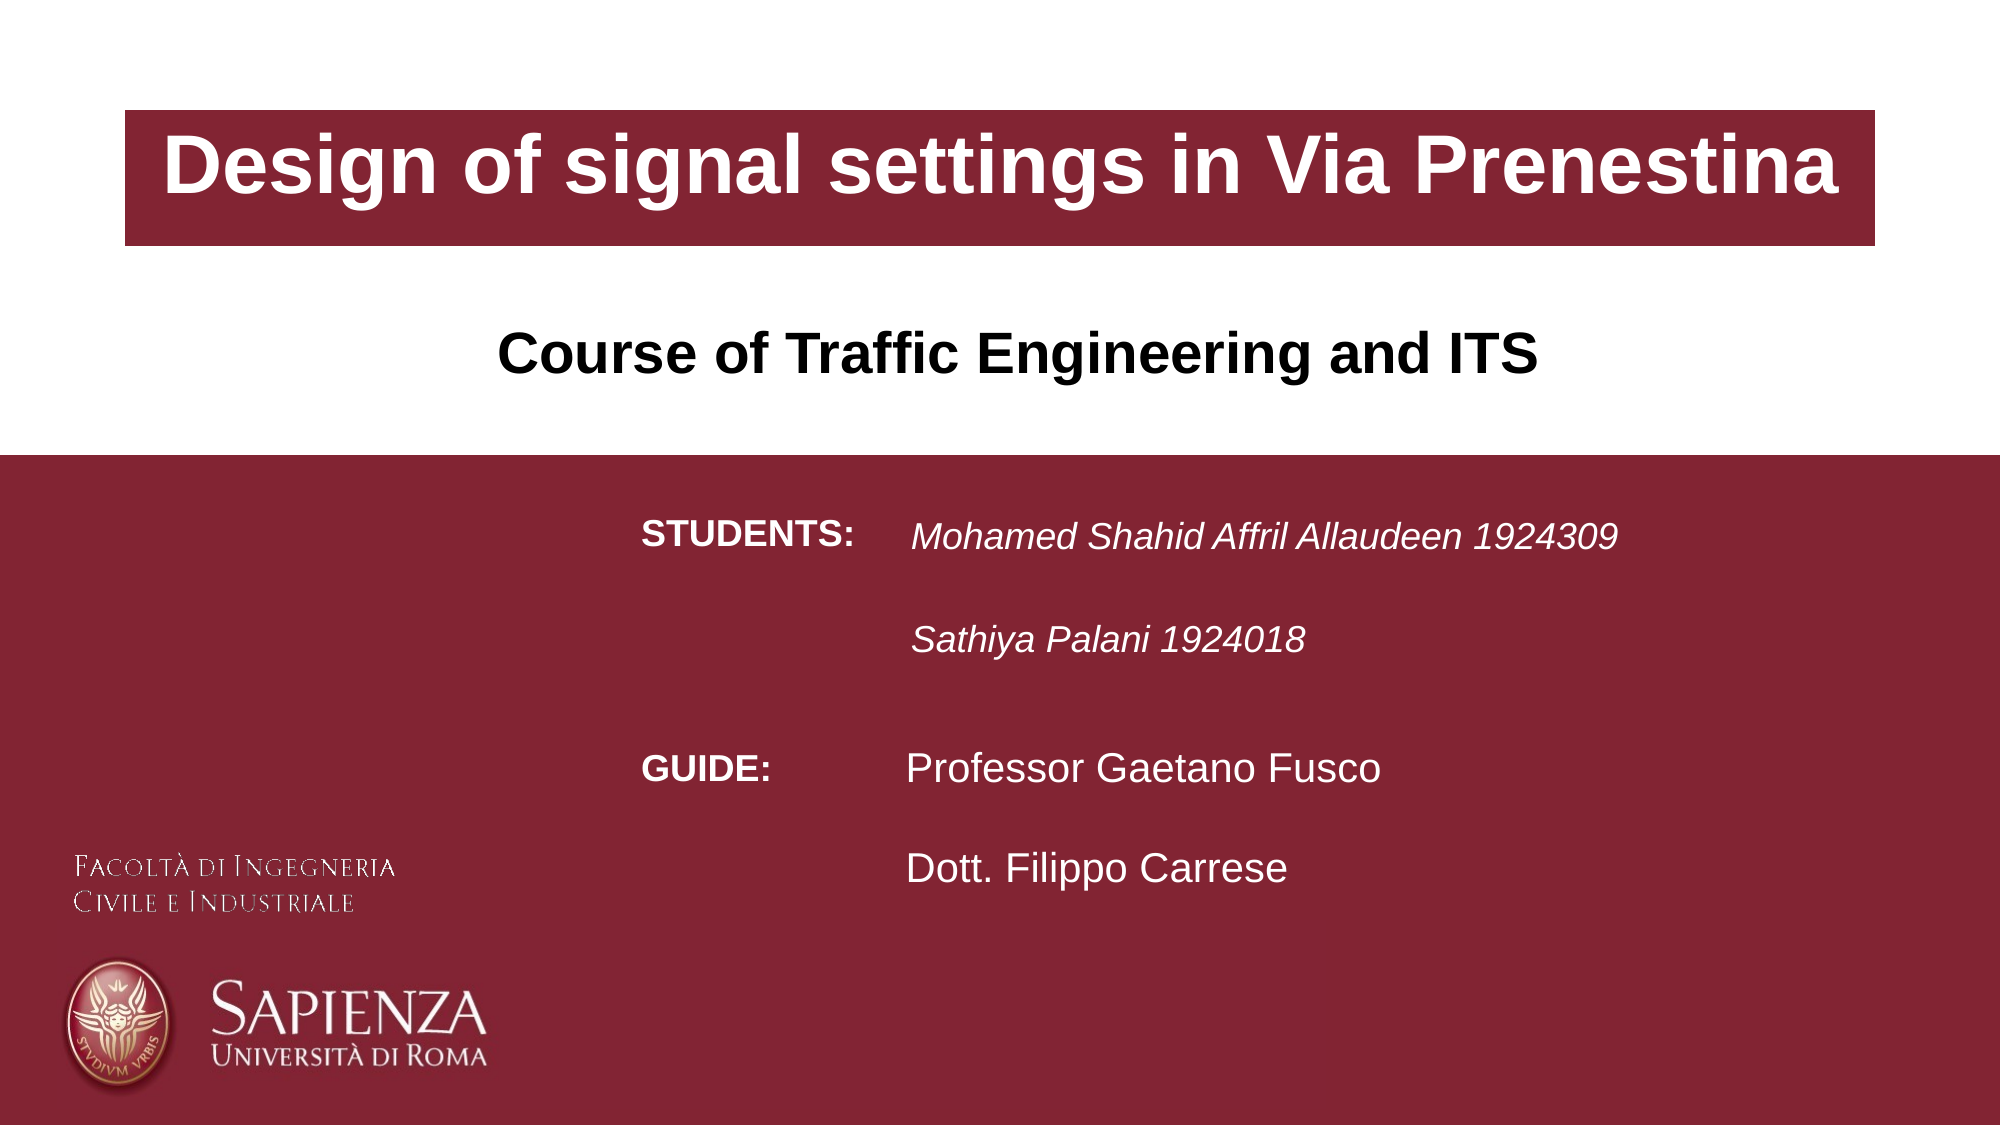

Design of signal settings in Via Prenestina
Course of Traffic Engineering and ITS

STUDENTS:
Mohamed Shahid Affril Allaudeen 1924309
Sathiya Palani 1924018
Professor Gaetano Fusco

Dott. Filippo Carrese
GUIDE: